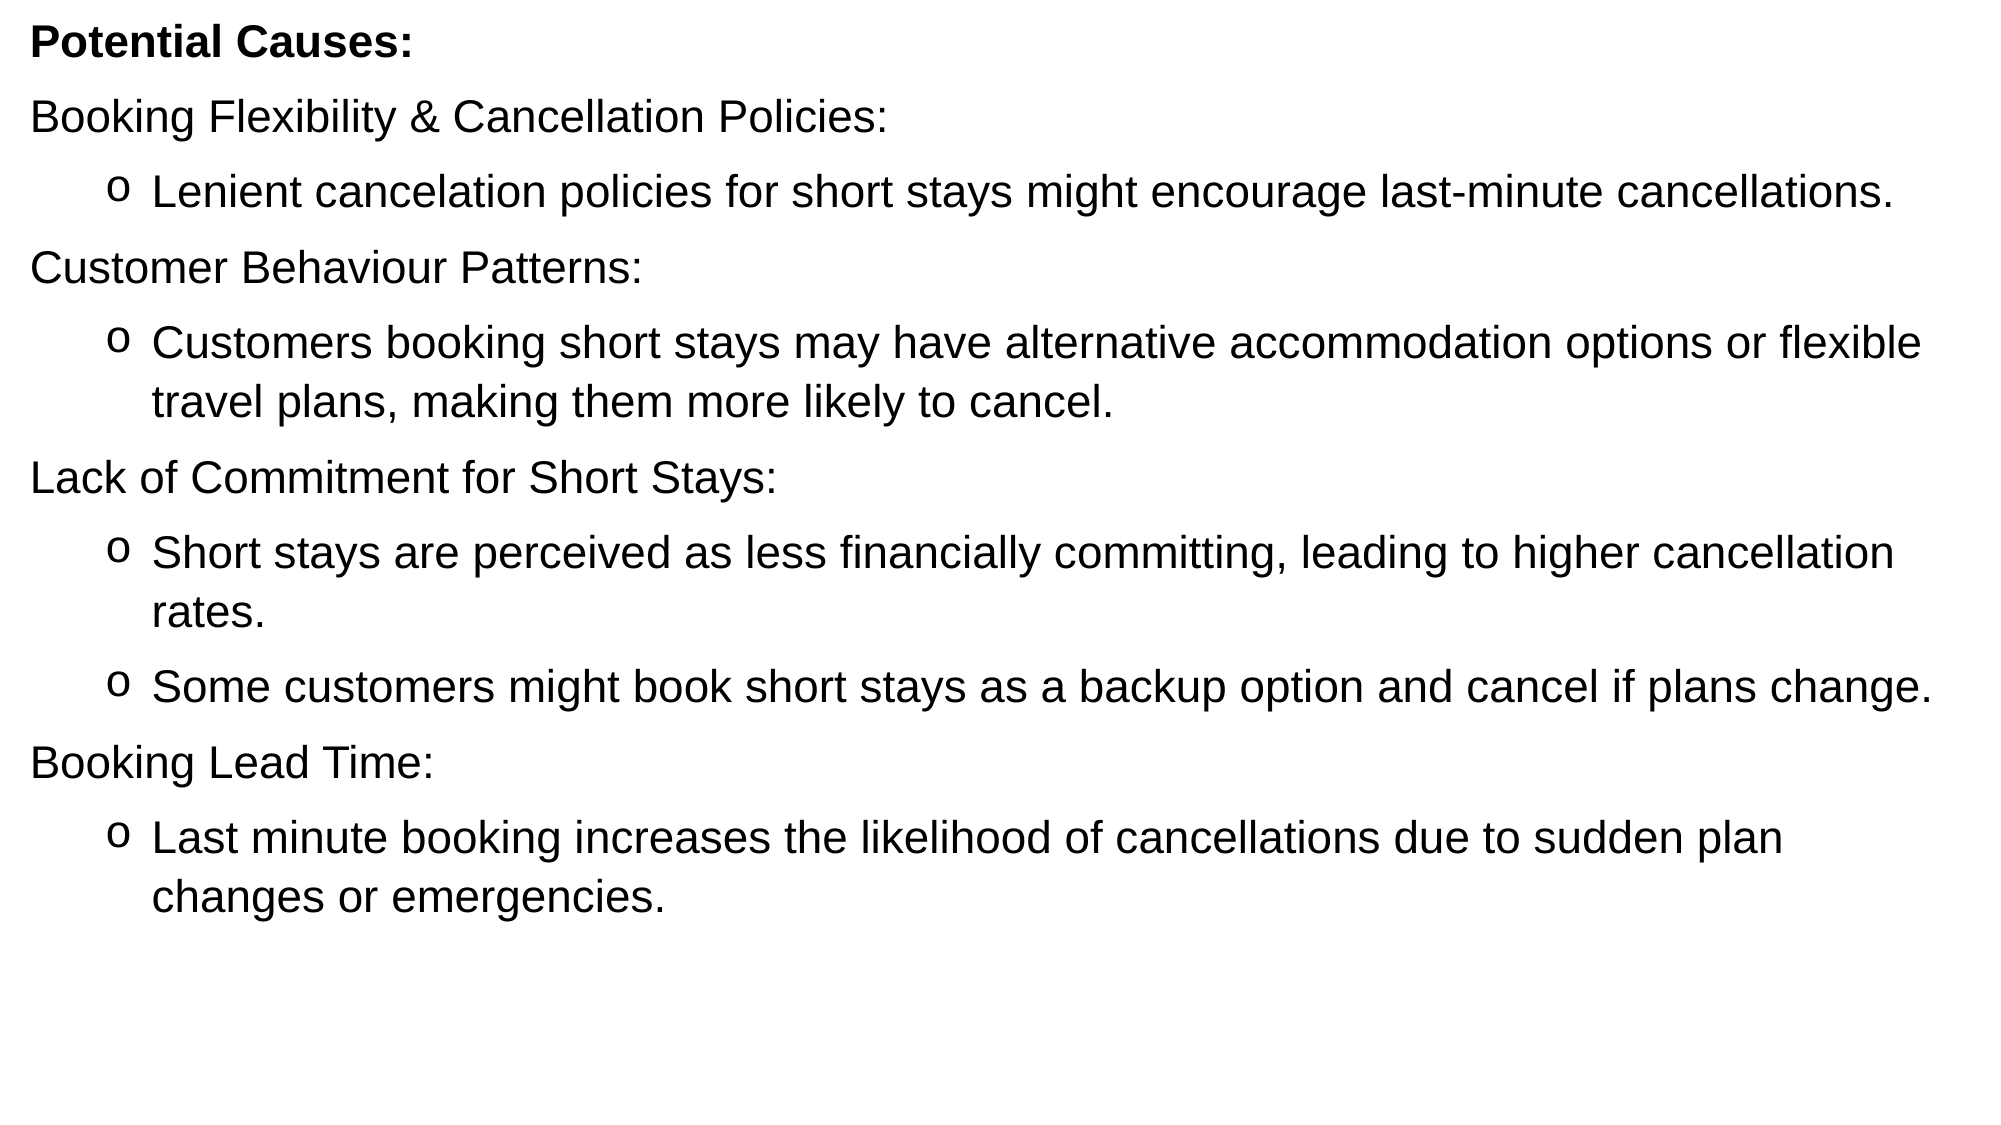

Potential Causes:
Booking Flexibility & Cancellation Policies:
Lenient cancelation policies for short stays might encourage last-minute cancellations.
Customer Behaviour Patterns:
Customers booking short stays may have alternative accommodation options or flexible travel plans, making them more likely to cancel.
Lack of Commitment for Short Stays:
Short stays are perceived as less financially committing, leading to higher cancellation rates.
Some customers might book short stays as a backup option and cancel if plans change.
Booking Lead Time:
Last minute booking increases the likelihood of cancellations due to sudden plan changes or emergencies.